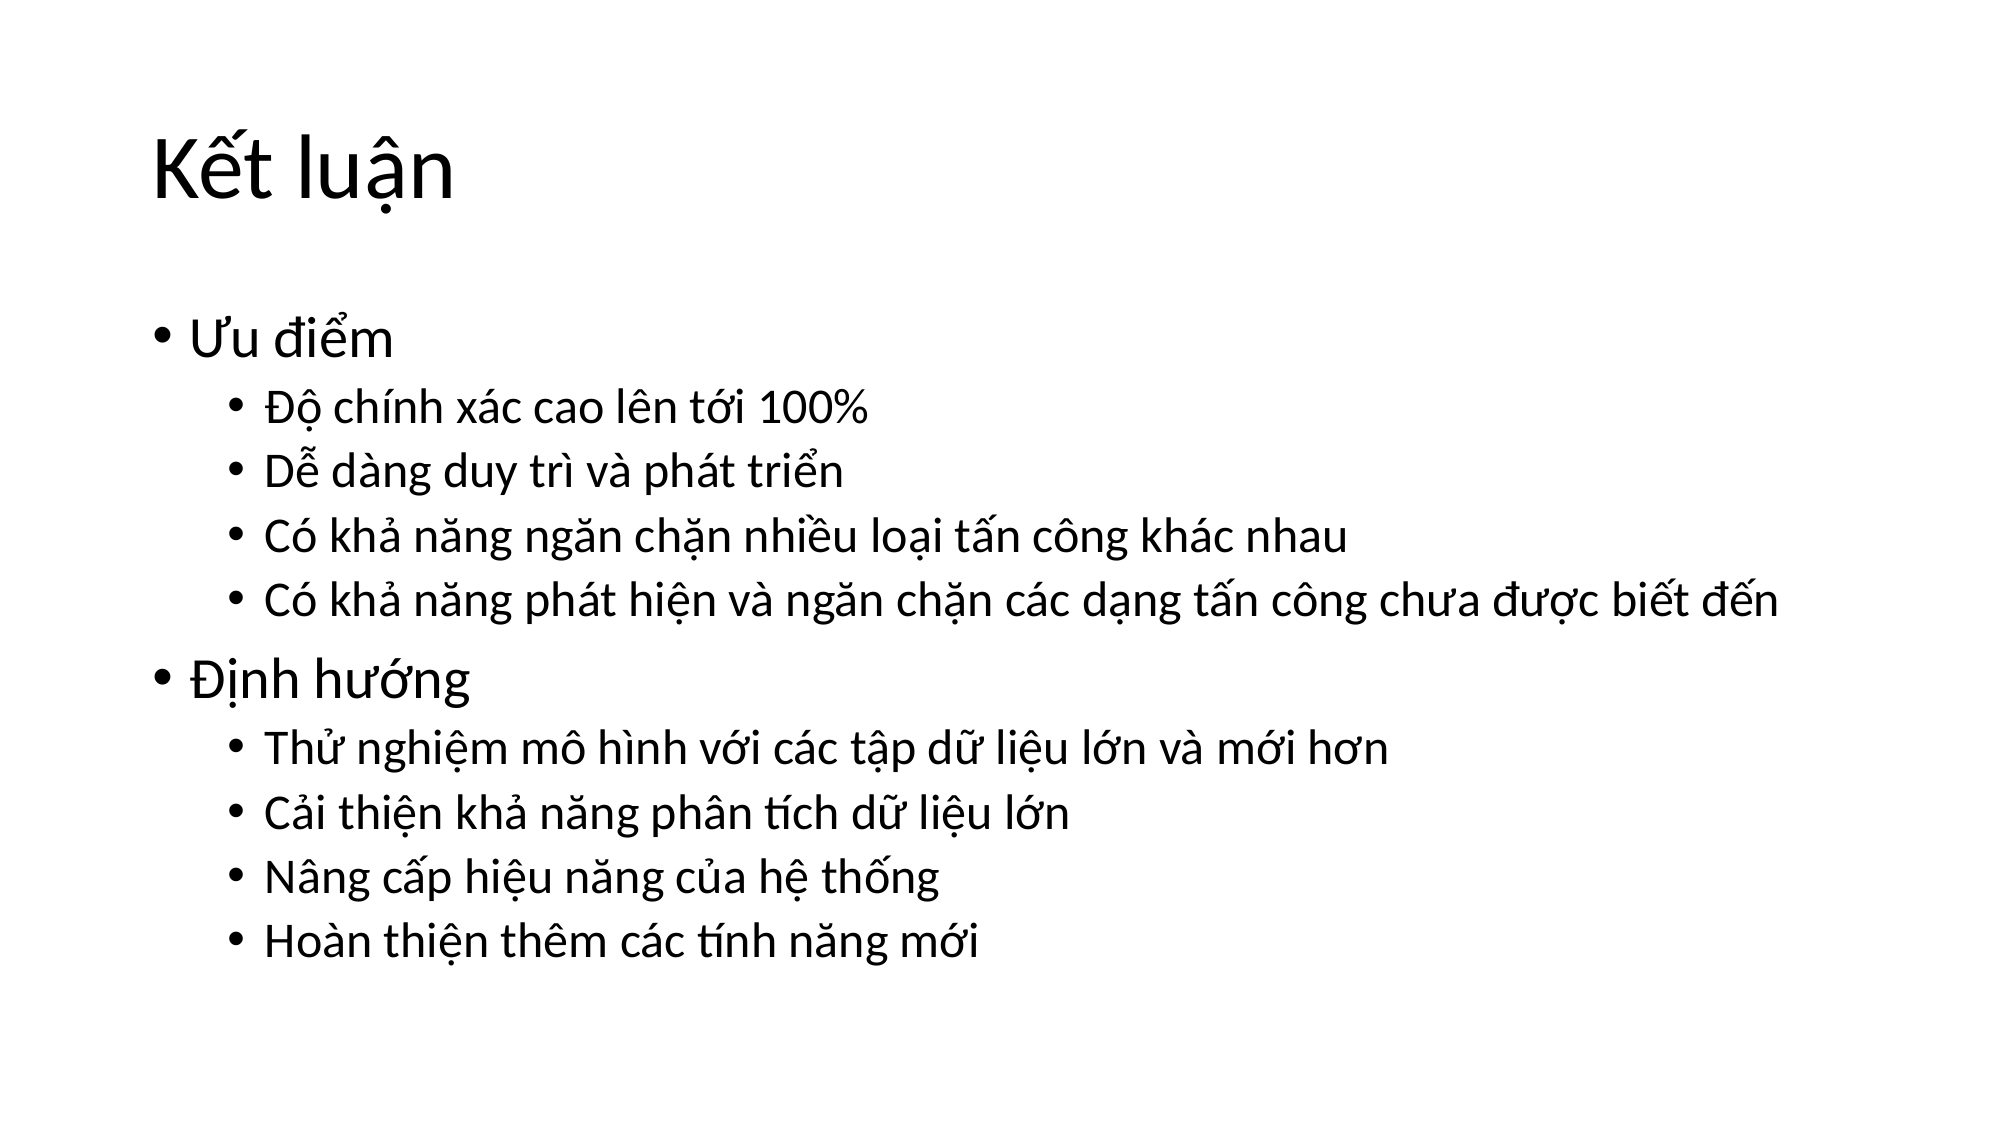

# Kết luận
Ưu điểm
Độ chính xác cao lên tới 100%
Dễ dàng duy trì và phát triển
Có khả năng ngăn chặn nhiều loại tấn công khác nhau
Có khả năng phát hiện và ngăn chặn các dạng tấn công chưa được biết đến
Định hướng
Thử nghiệm mô hình với các tập dữ liệu lớn và mới hơn
Cải thiện khả năng phân tích dữ liệu lớn
Nâng cấp hiệu năng của hệ thống
Hoàn thiện thêm các tính năng mới